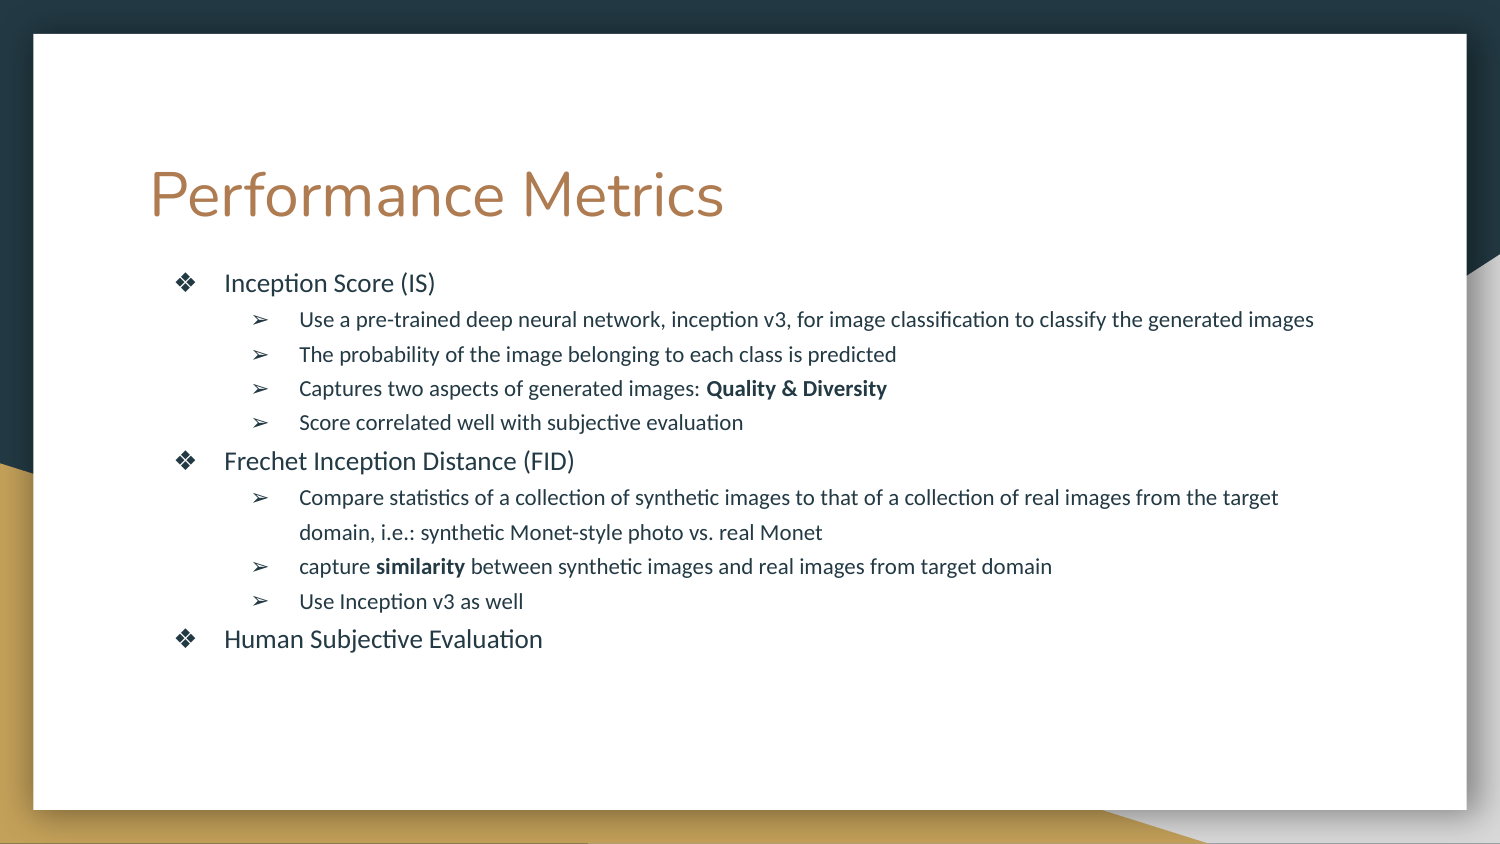

# Performance Metrics
Inception Score (IS)
Use a pre-trained deep neural network, inception v3, for image classification to classify the generated images
The probability of the image belonging to each class is predicted
Captures two aspects of generated images: Quality & Diversity
Score correlated well with subjective evaluation
Frechet Inception Distance (FID)
Compare statistics of a collection of synthetic images to that of a collection of real images from the target domain, i.e.: synthetic Monet-style photo vs. real Monet
capture similarity between synthetic images and real images from target domain
Use Inception v3 as well
Human Subjective Evaluation